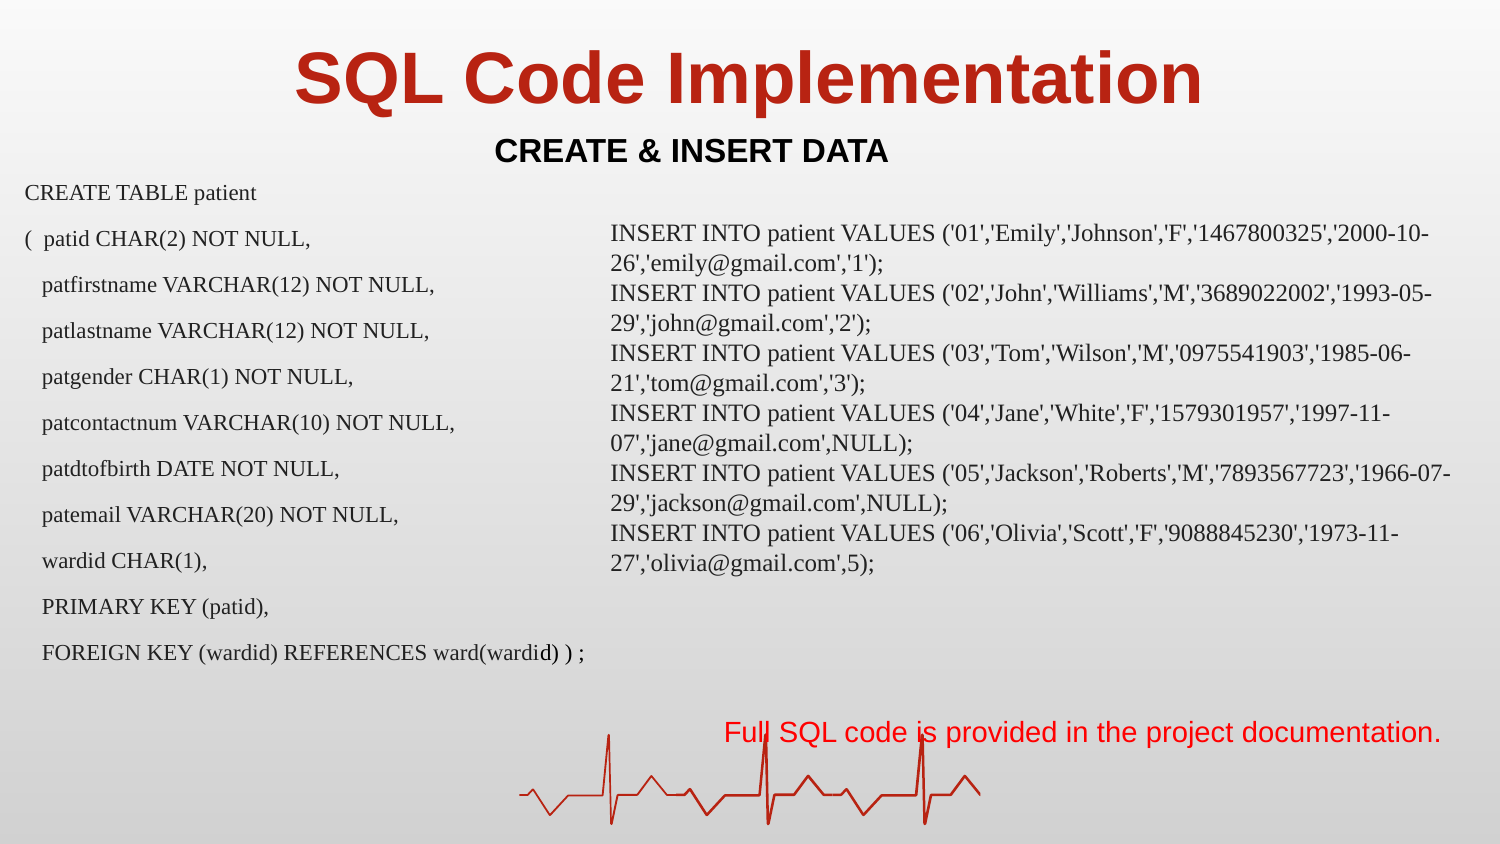

# SQL Code Implementation
CREATE & INSERT DATA
CREATE TABLE patient
(  patid CHAR(2) NOT NULL,
   patfirstname VARCHAR(12) NOT NULL,
   patlastname VARCHAR(12) NOT NULL,
   patgender CHAR(1) NOT NULL,
   patcontactnum VARCHAR(10) NOT NULL,
   patdtofbirth DATE NOT NULL,
   patemail VARCHAR(20) NOT NULL,
   wardid CHAR(1),
   PRIMARY KEY (patid),
   FOREIGN KEY (wardid) REFERENCES ward(wardid) ) ;

INSERT INTO patient VALUES ('01','Emily','Johnson','F','1467800325','2000-10-26','emily@gmail.com','1');
INSERT INTO patient VALUES ('02','John','Williams','M','3689022002','1993-05-29','john@gmail.com','2');
INSERT INTO patient VALUES ('03','Tom','Wilson','M','0975541903','1985-06-21','tom@gmail.com','3');
INSERT INTO patient VALUES ('04','Jane','White','F','1579301957','1997-11-07','jane@gmail.com',NULL);
INSERT INTO patient VALUES ('05','Jackson','Roberts','M','7893567723','1966-07-29','jackson@gmail.com',NULL);
INSERT INTO patient VALUES ('06','Olivia','Scott','F','9088845230','1973-11-27','olivia@gmail.com',5);
Full SQL code is provided in the project documentation.